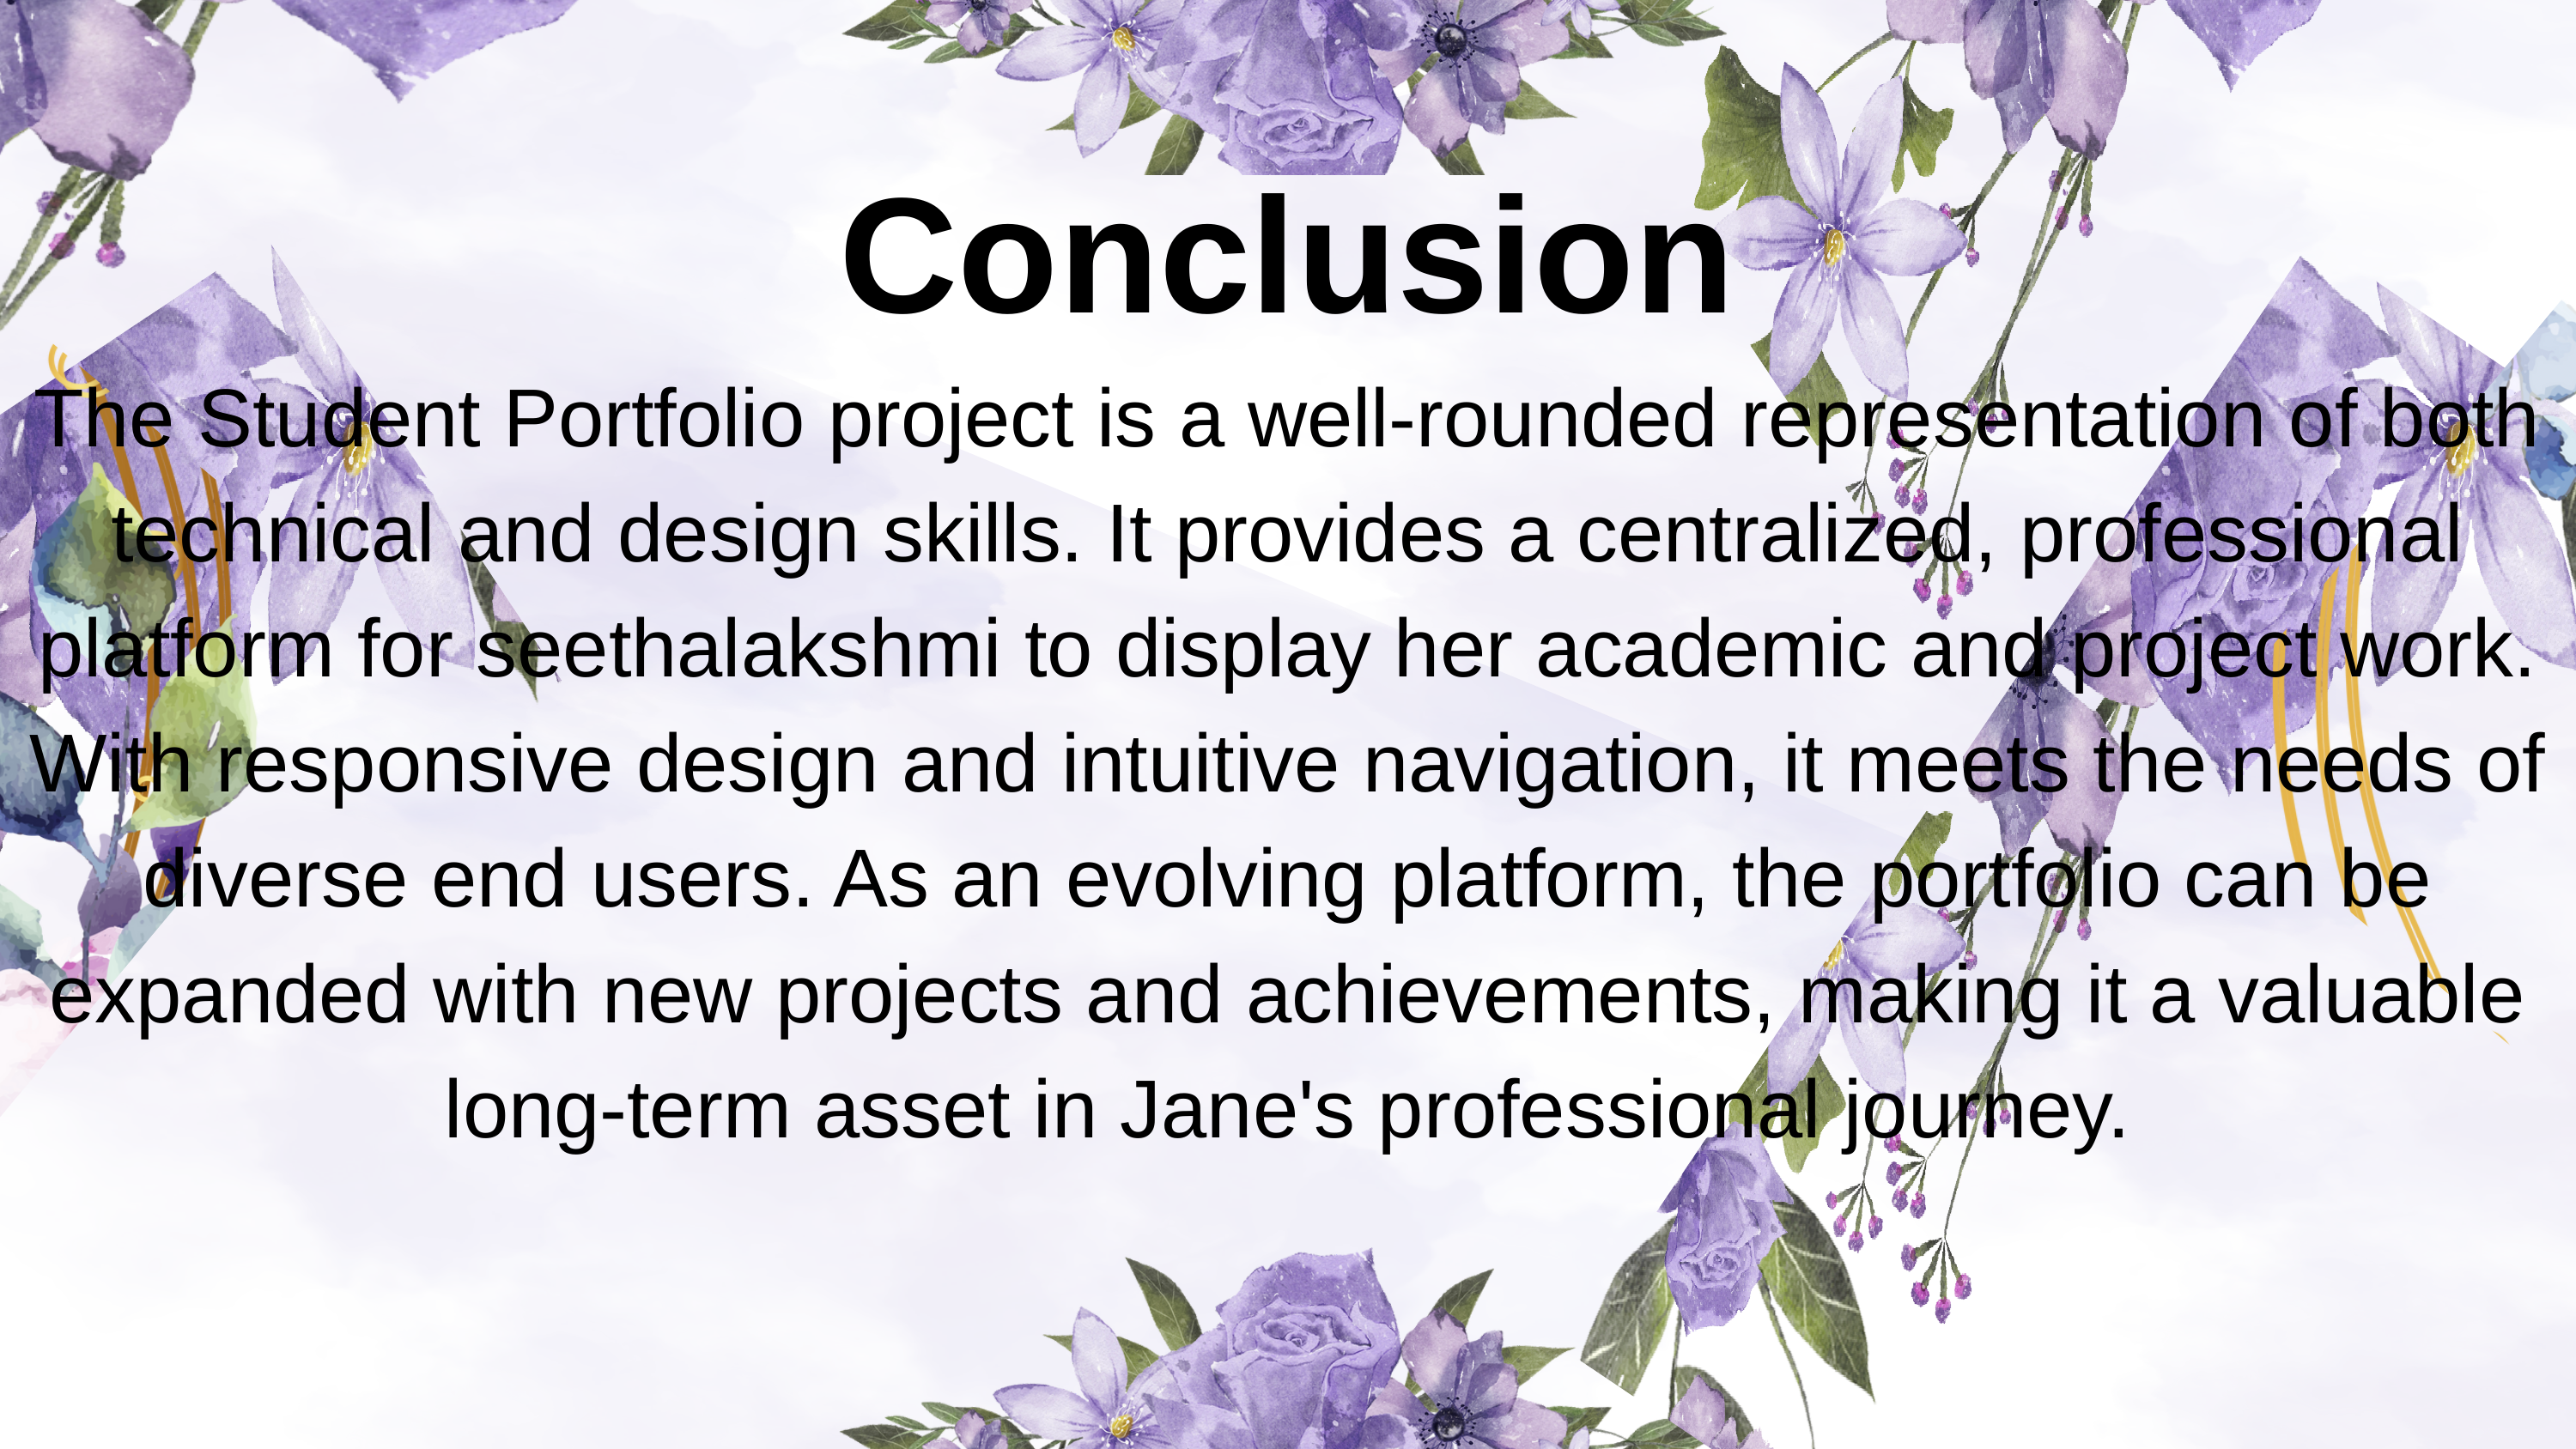

Conclusion

The Student Portfolio project is a well-rounded representation of both technical and design skills. It provides a centralized, professional platform for seethalakshmi to display her academic and project work. With responsive design and intuitive navigation, it meets the needs of diverse end users. As an evolving platform, the portfolio can be expanded with new projects and achievements, making it a valuable long-term asset in Jane's professional journey.